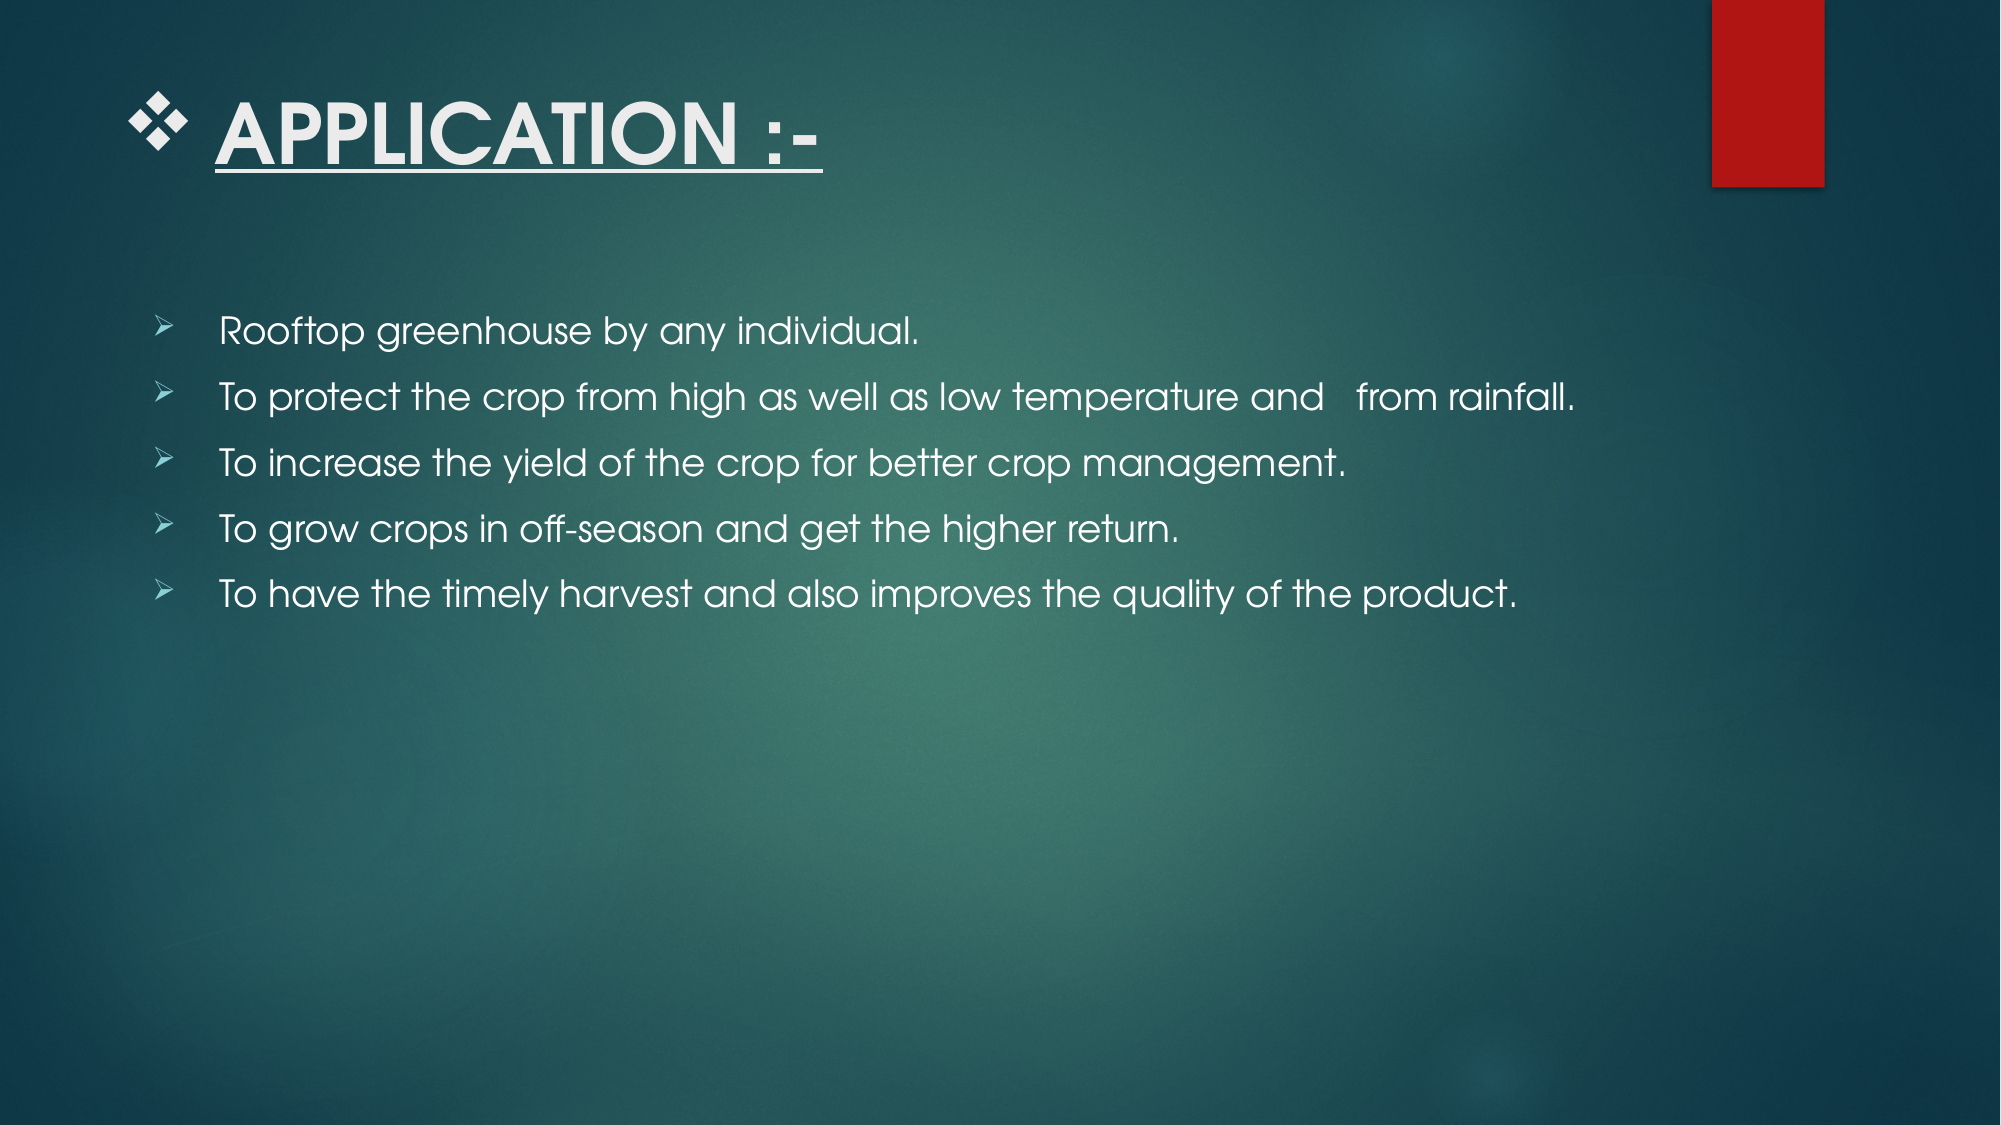

# APPLICATION :-
 Rooftop greenhouse by any individual.
 To protect the crop from high as well as low temperature and   from rainfall.
 To increase the yield of the crop for better crop management.
 To grow crops in off-season and get the higher return.
 To have the timely harvest and also improves the quality of the product.